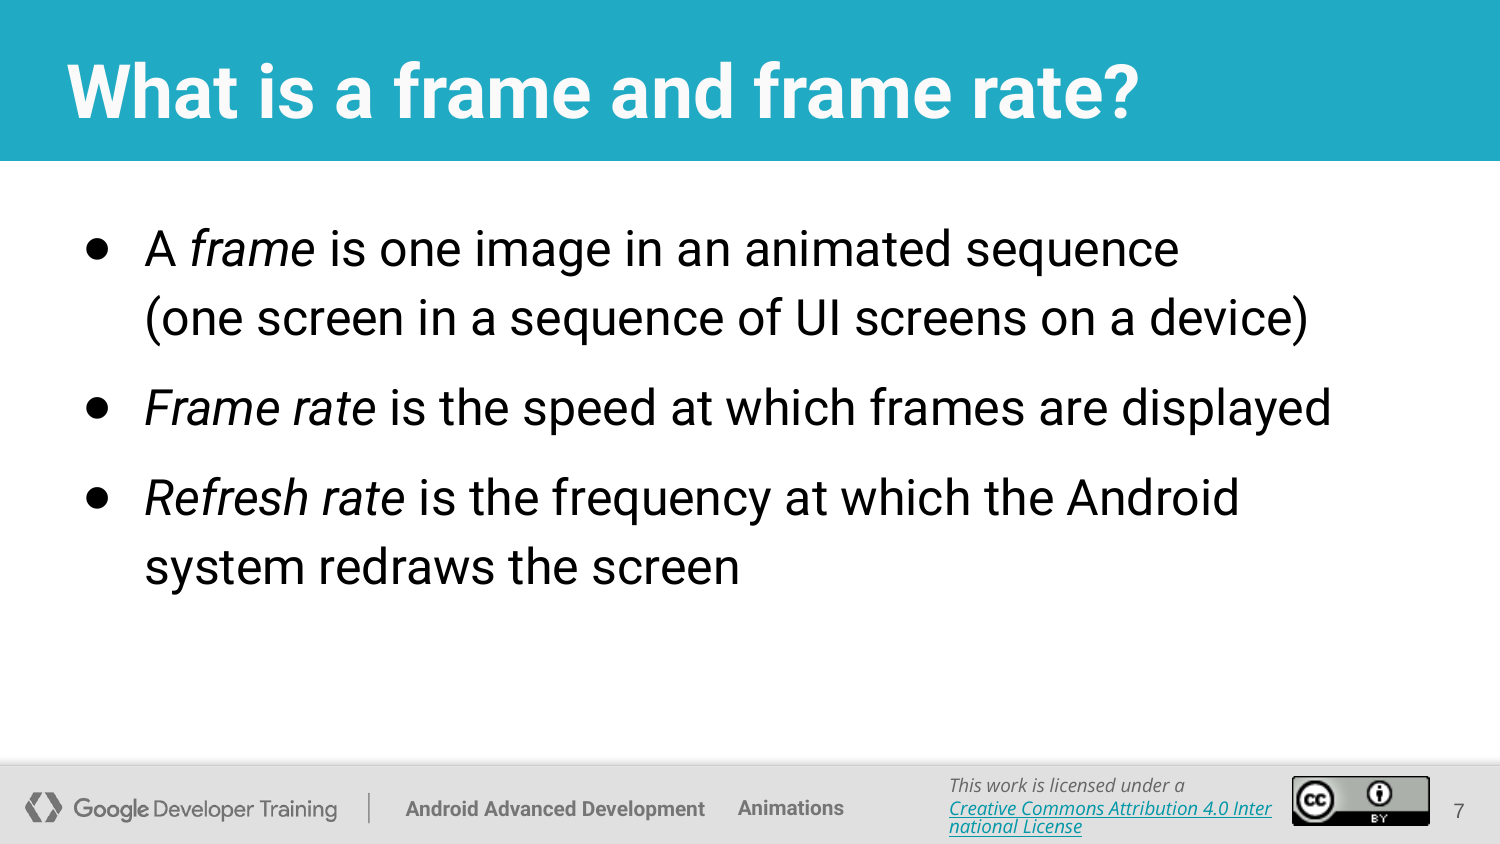

# What is a frame and frame rate?
A frame is one image in an animated sequence
(one screen in a sequence of UI screens on a device)
Frame rate is the speed at which frames are displayed
Refresh rate is the frequency at which the Android system redraws the screen
7